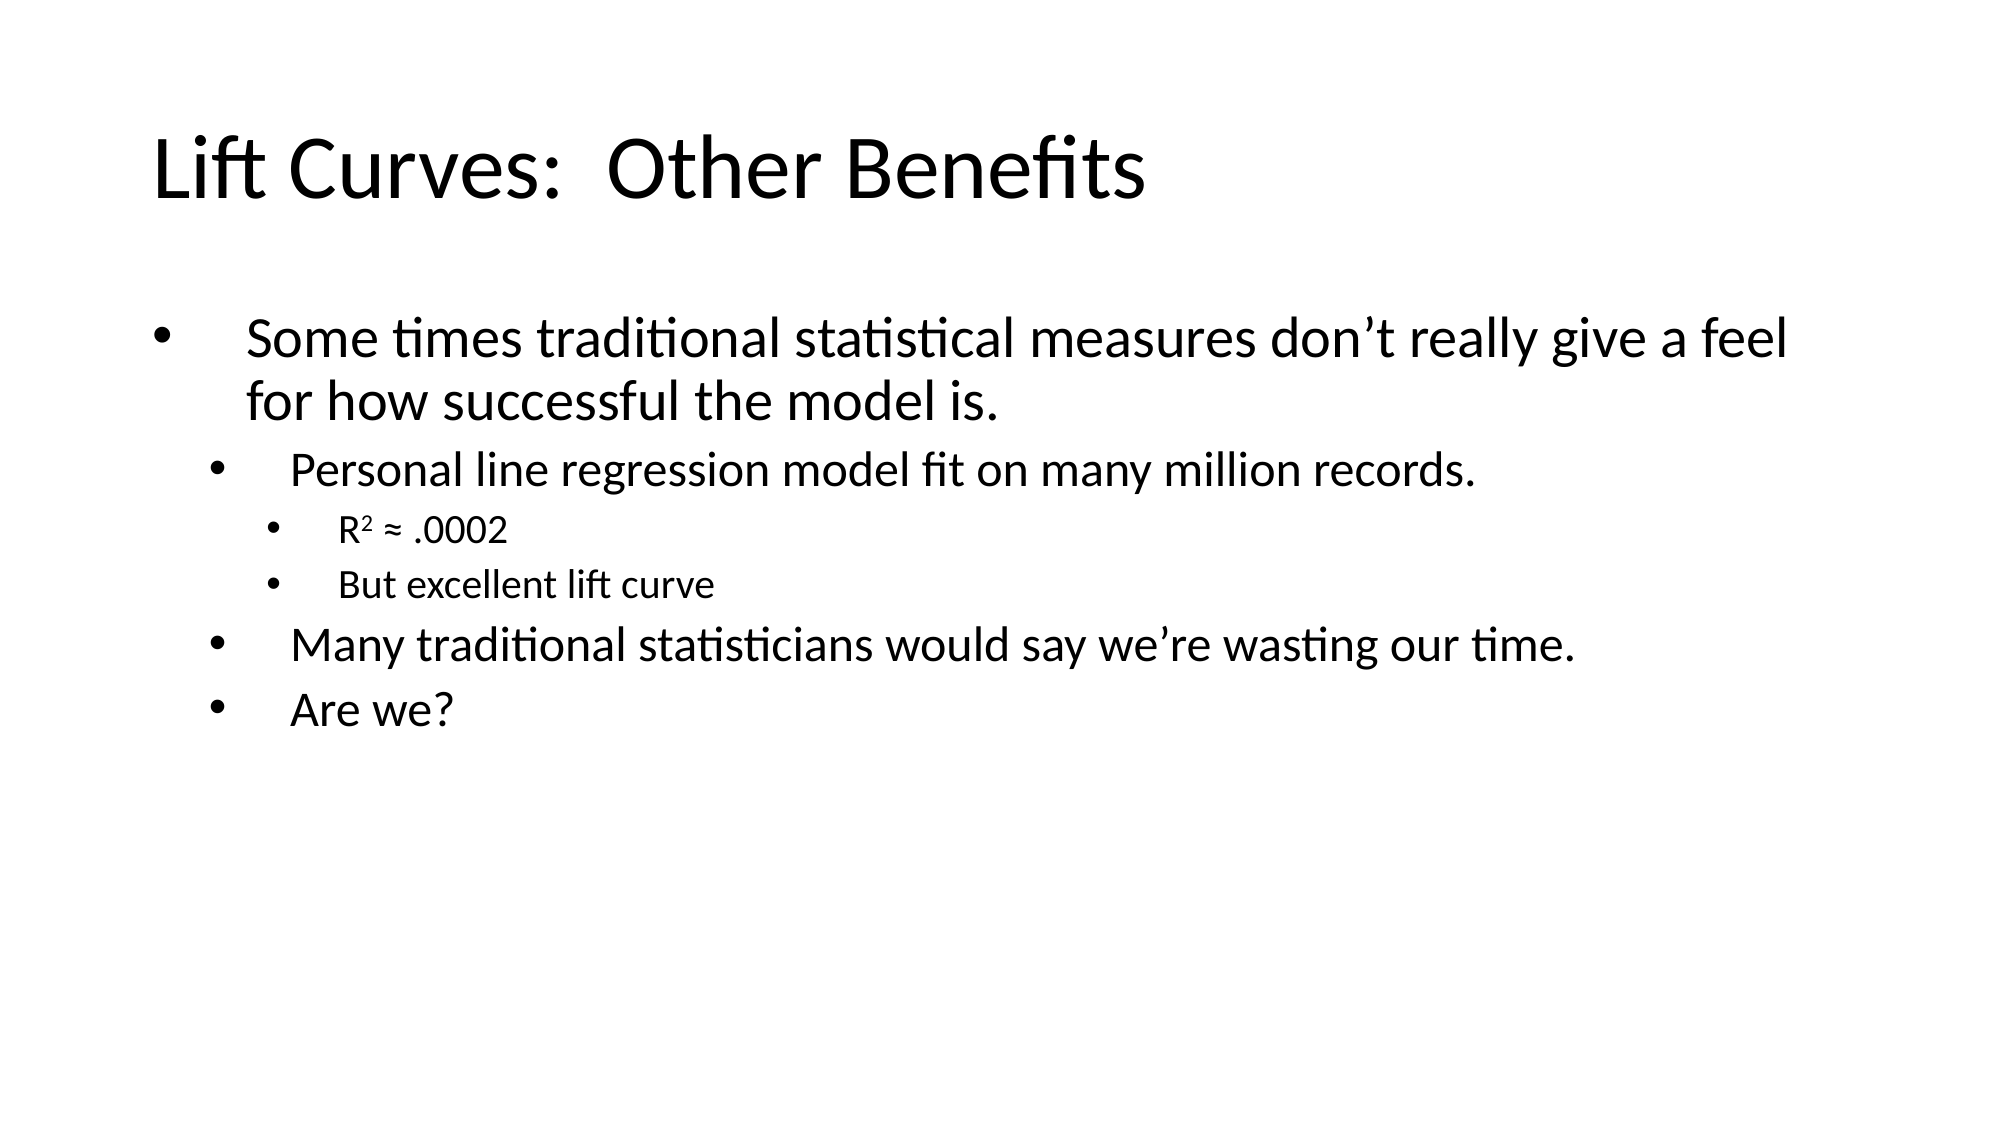

# Lift Curves:  Other Benefits
Some times traditional statistical measures don’t really give a feel for how successful the model is.
Personal line regression model fit on many million records.
R2 ≈ .0002
But excellent lift curve
Many traditional statisticians would say we’re wasting our time.
Are we?